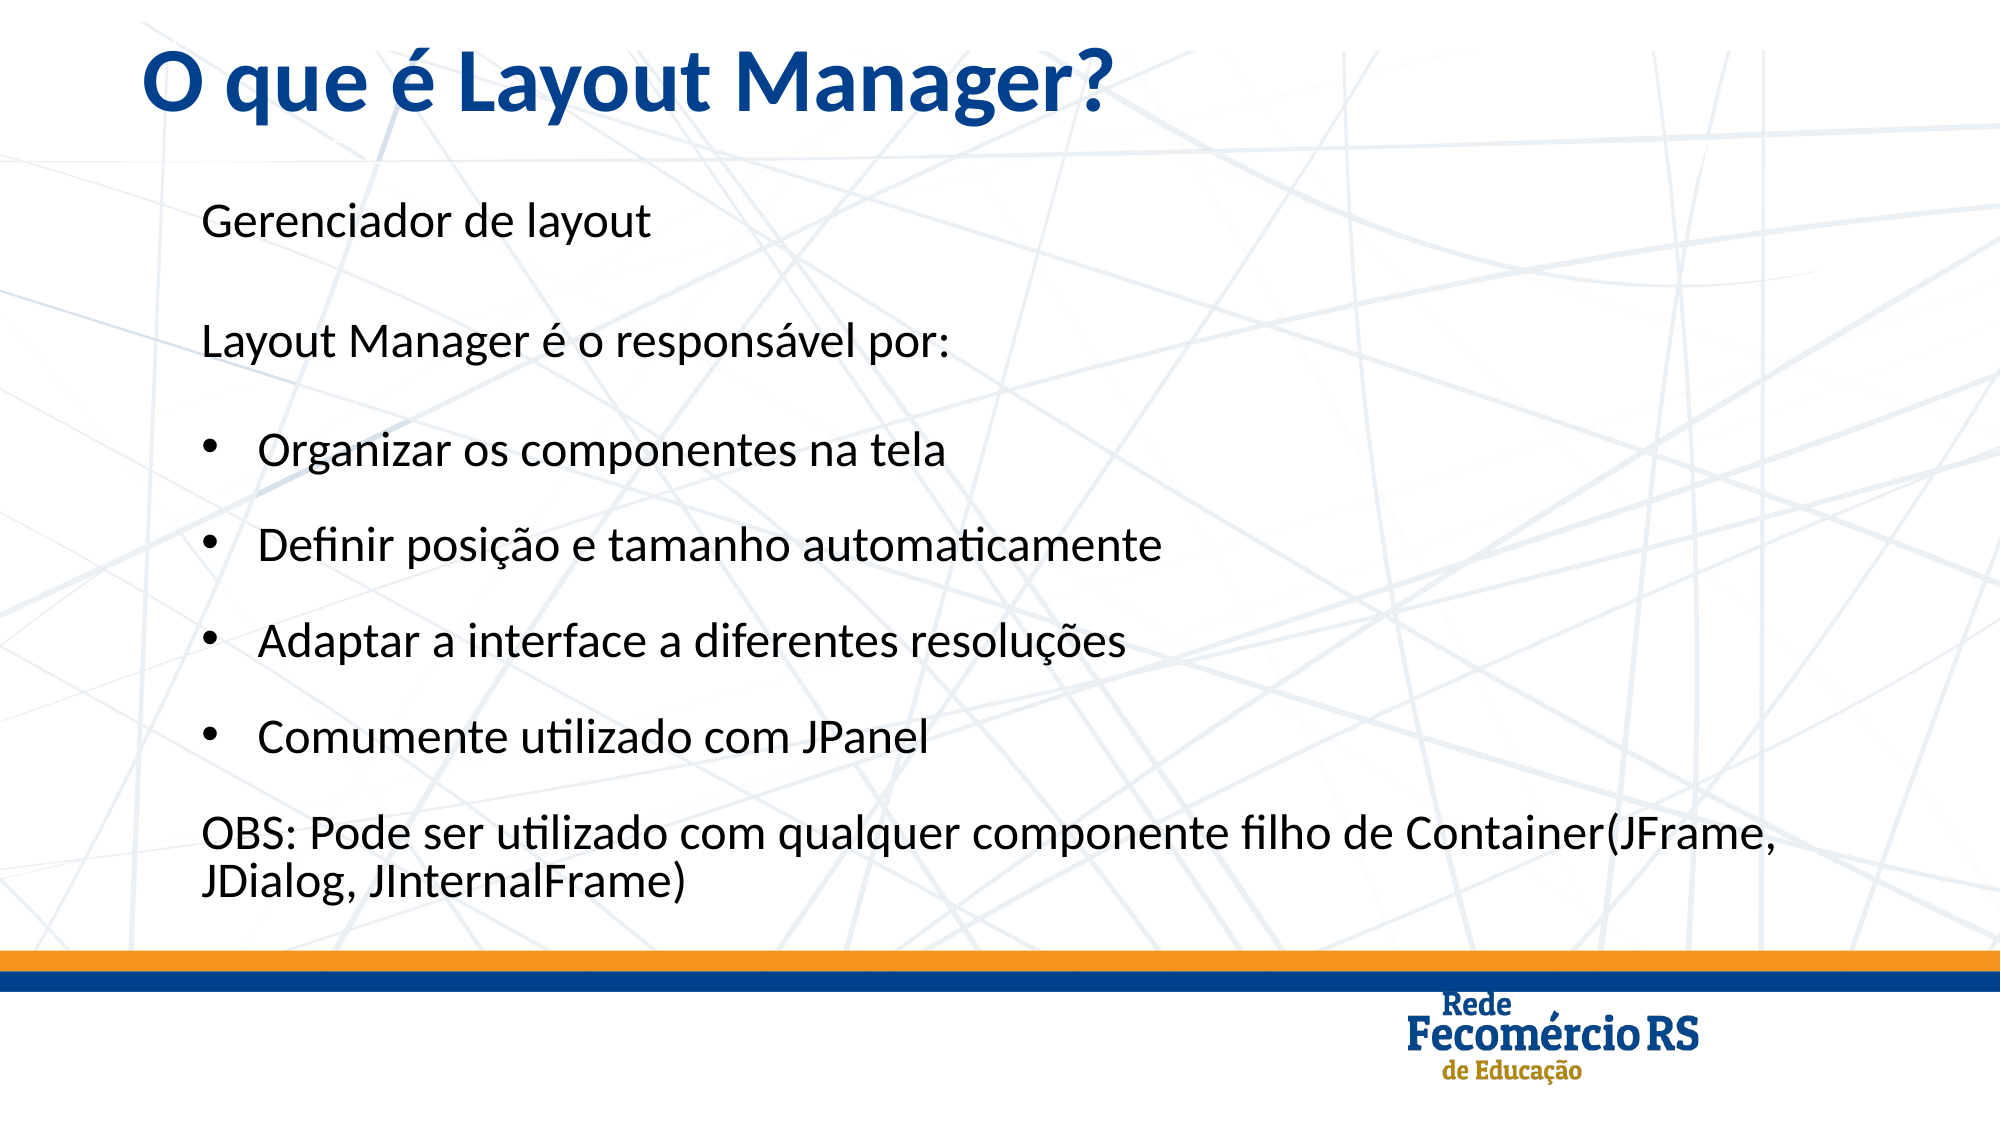

O que é Layout Manager?
Gerenciador de layout

Layout Manager é o responsável por:

Organizar os componentes na tela

Definir posição e tamanho automaticamente

Adaptar a interface a diferentes resoluções

Comumente utilizado com JPanel

OBS: Pode ser utilizado com qualquer componente filho de Container(JFrame, JDialog, JInternalFrame)